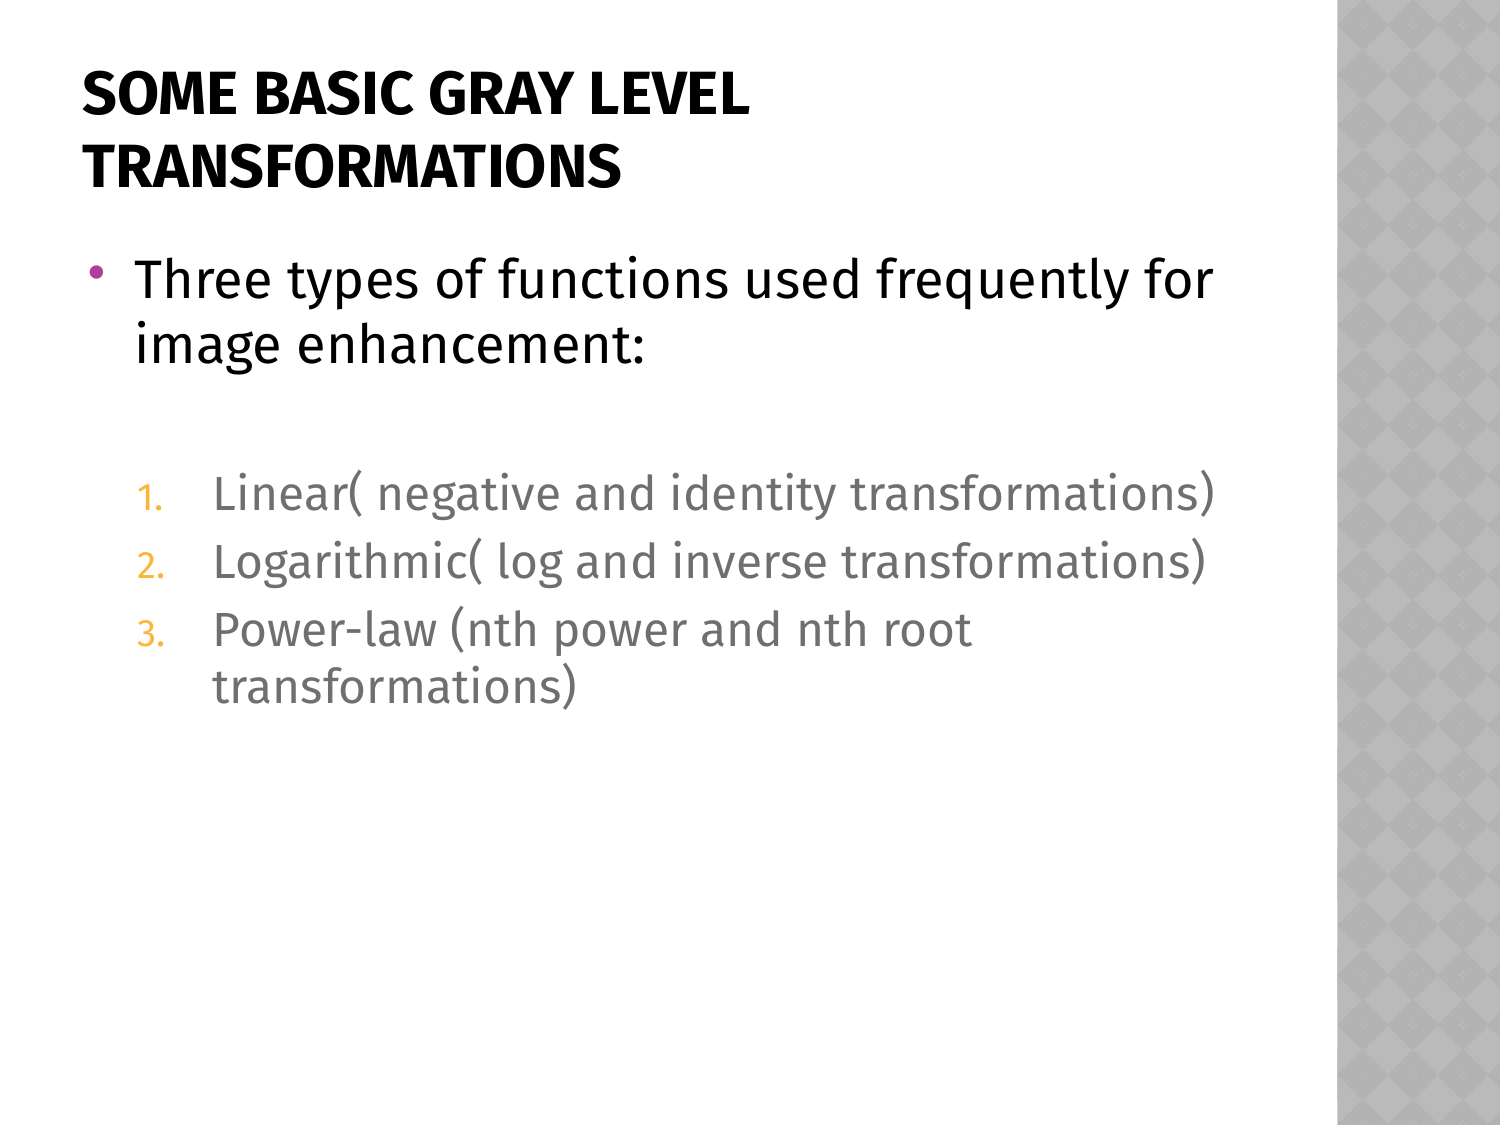

# Some basic gray level transformations
Three types of functions used frequently for image enhancement:

Linear( negative and identity transformations)
Logarithmic( log and inverse transformations)
Power-law (nth power and nth root transformations)